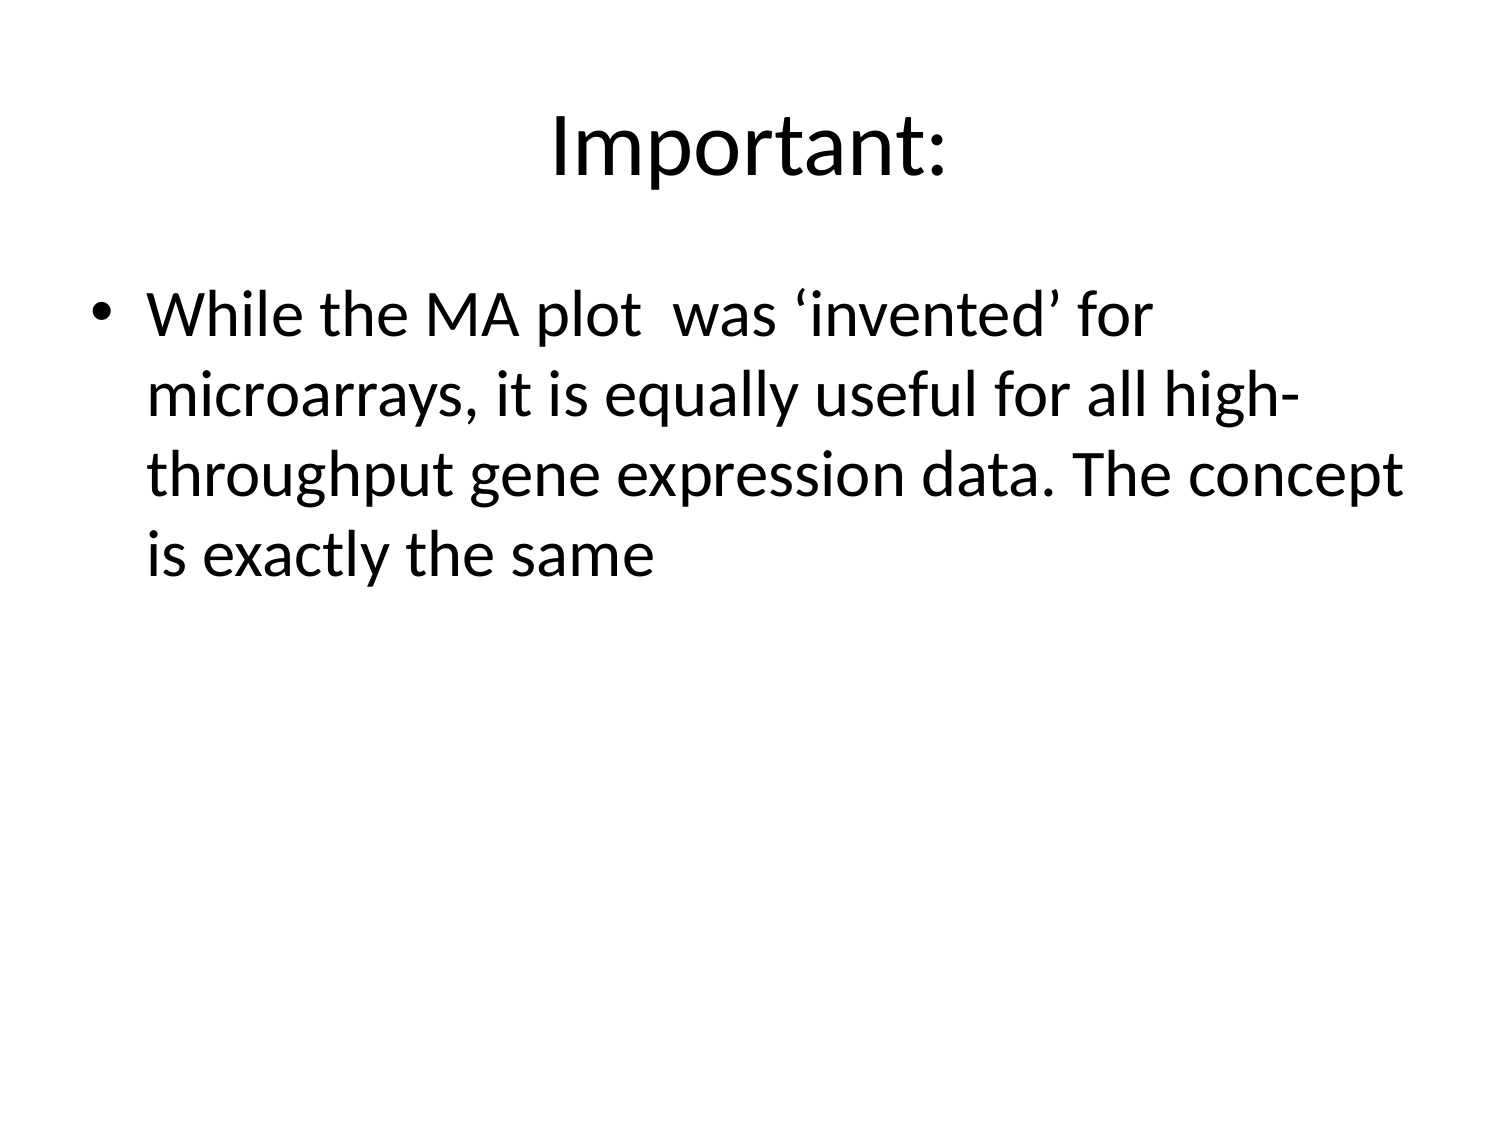

# Important:
While the MA plot  was ‘invented’ for microarrays, it is equally useful for all high-throughput gene expression data. The concept is exactly the same